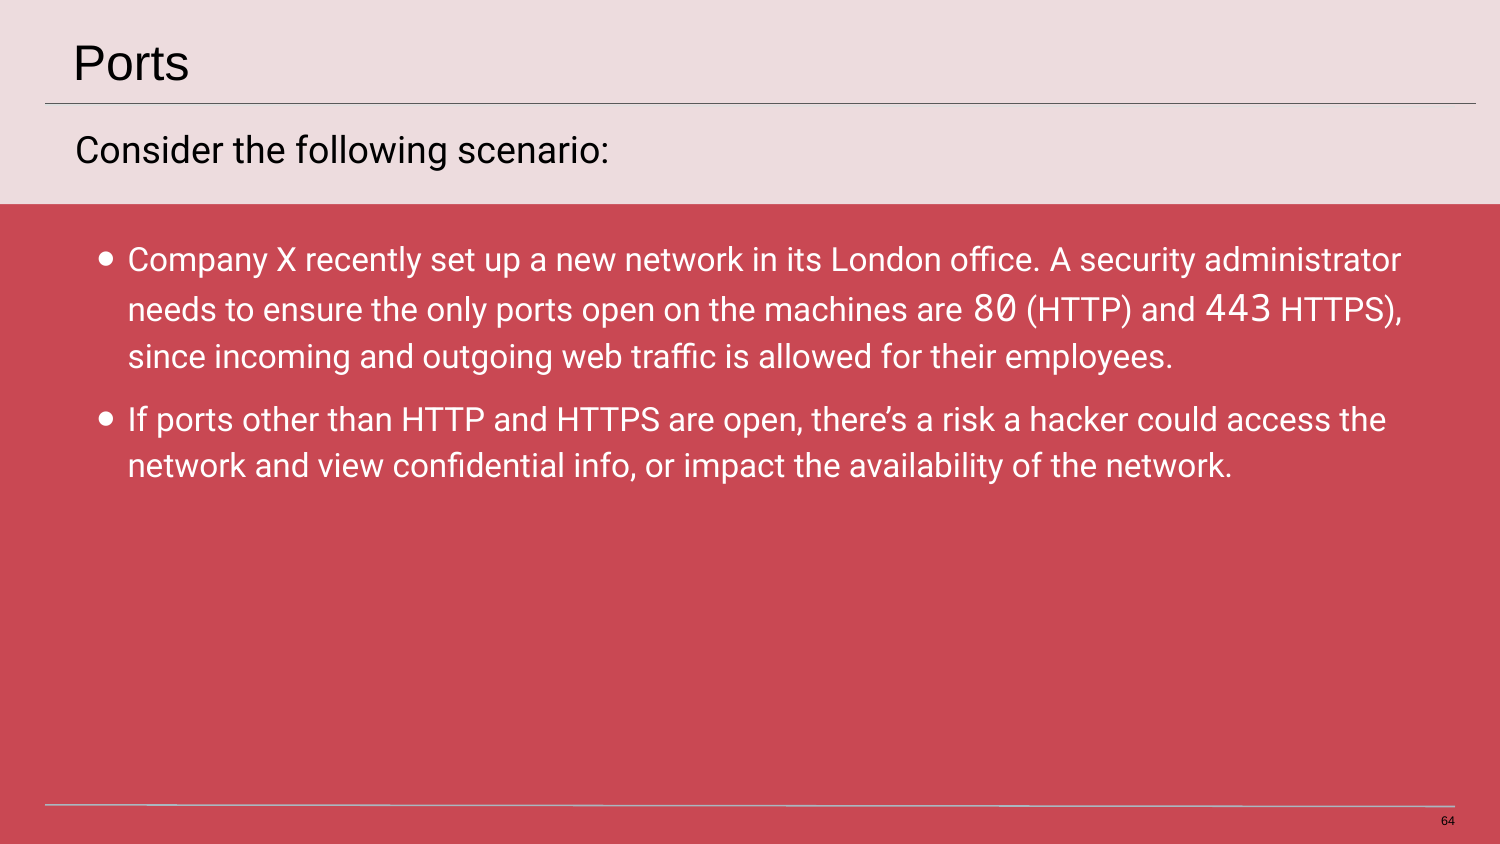

# Ports

Consider the following scenario:
Company X recently set up a new network in its London office. A security administrator needs to ensure the only ports open on the machines are 80 (HTTP) and 443 HTTPS), since incoming and outgoing web traffic is allowed for their employees.
If ports other than HTTP and HTTPS are open, there’s a risk a hacker could access the network and view confidential info, or impact the availability of the network.
64